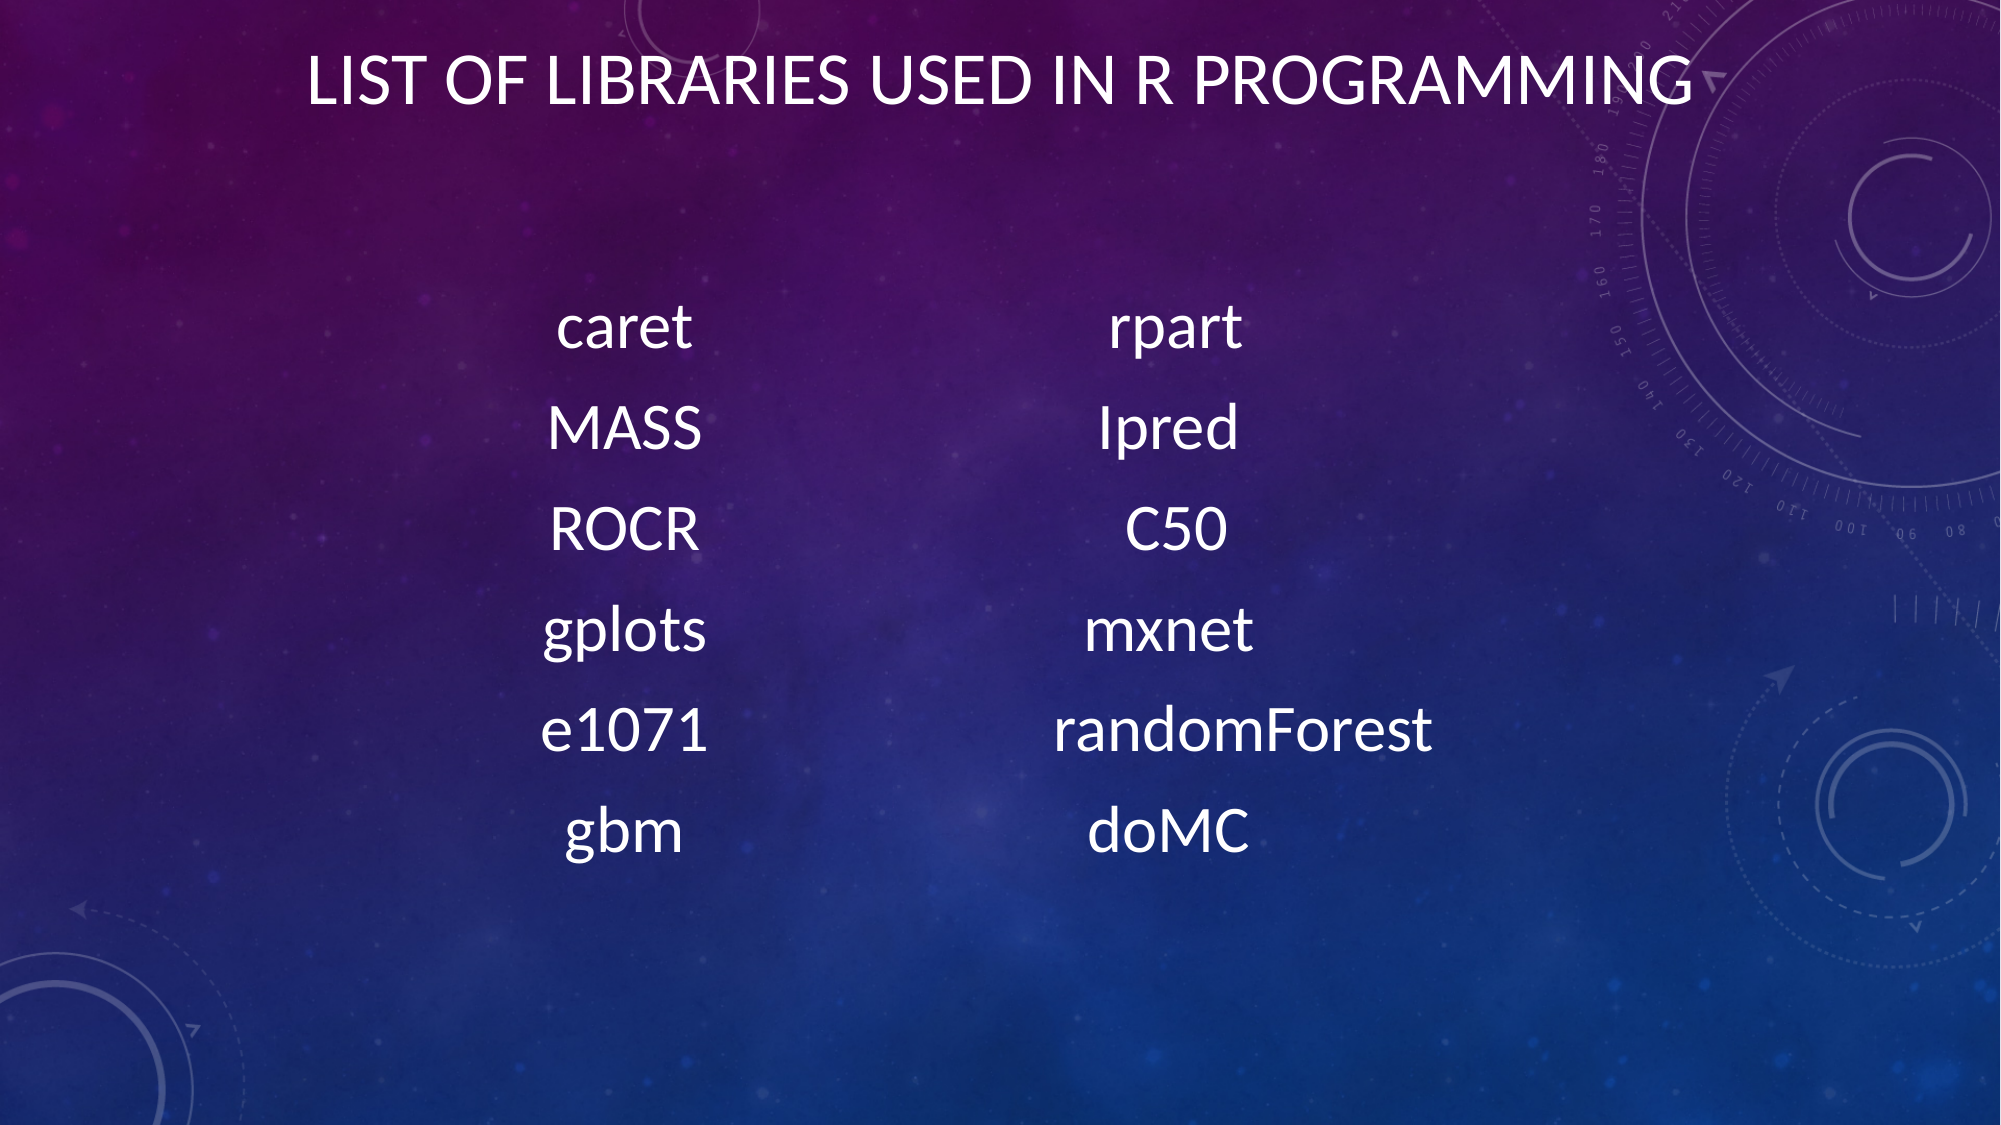

# LIST OF LIBRARIES USED IN R PROGRAMMING
caret
MASS
ROCR
gplots
e1071
gbm
 rpart
Ipred
 C50
mxnet
          randomForest
doMC